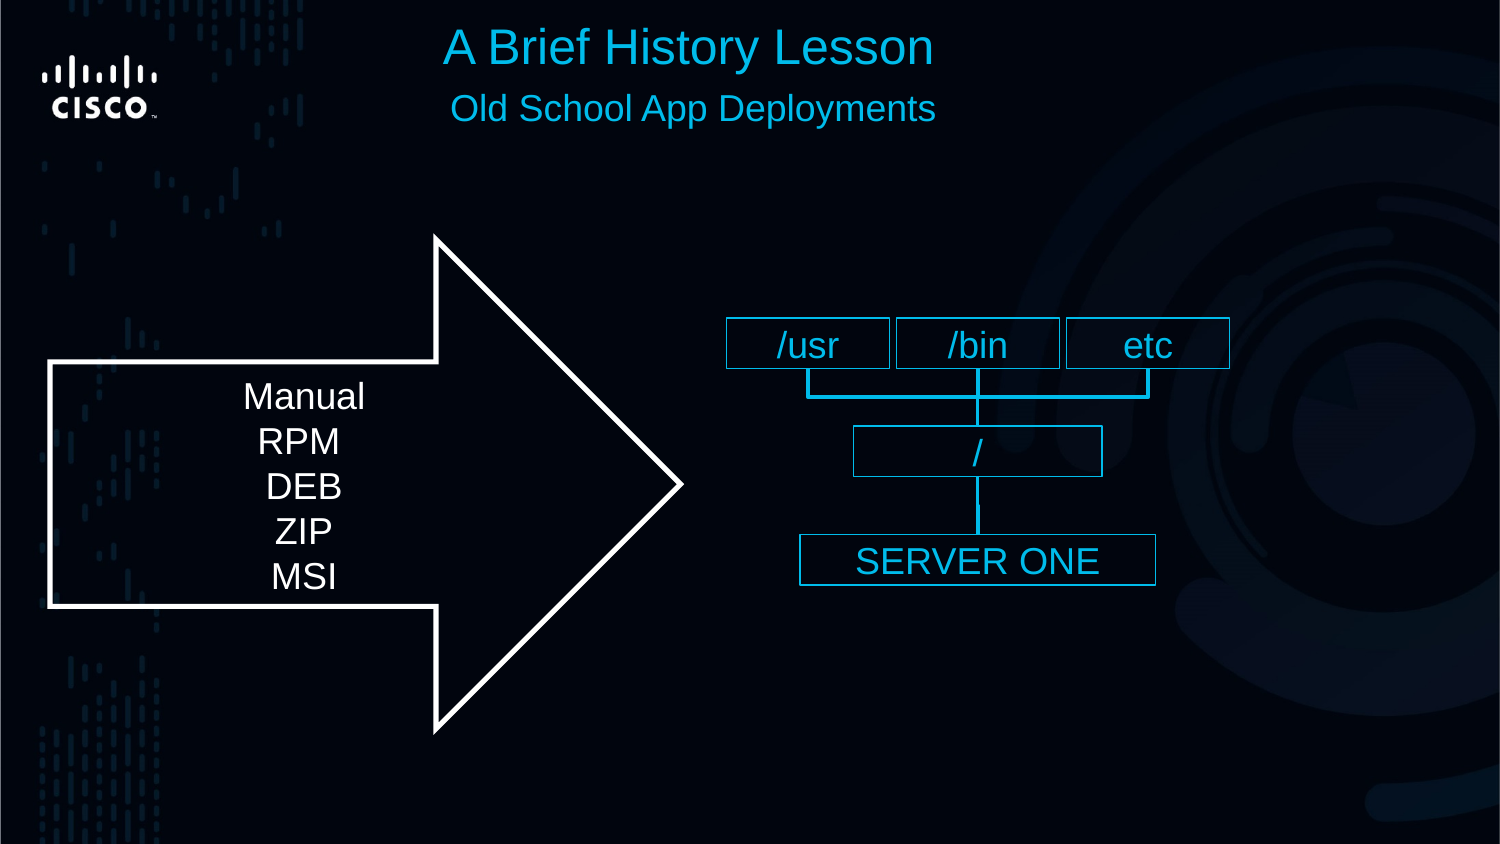

A Brief History Lesson
Old School App Deployments
Manual
RPM
DEB
ZIP
MSI
/usr
/bin
etc
/
SERVER ONE